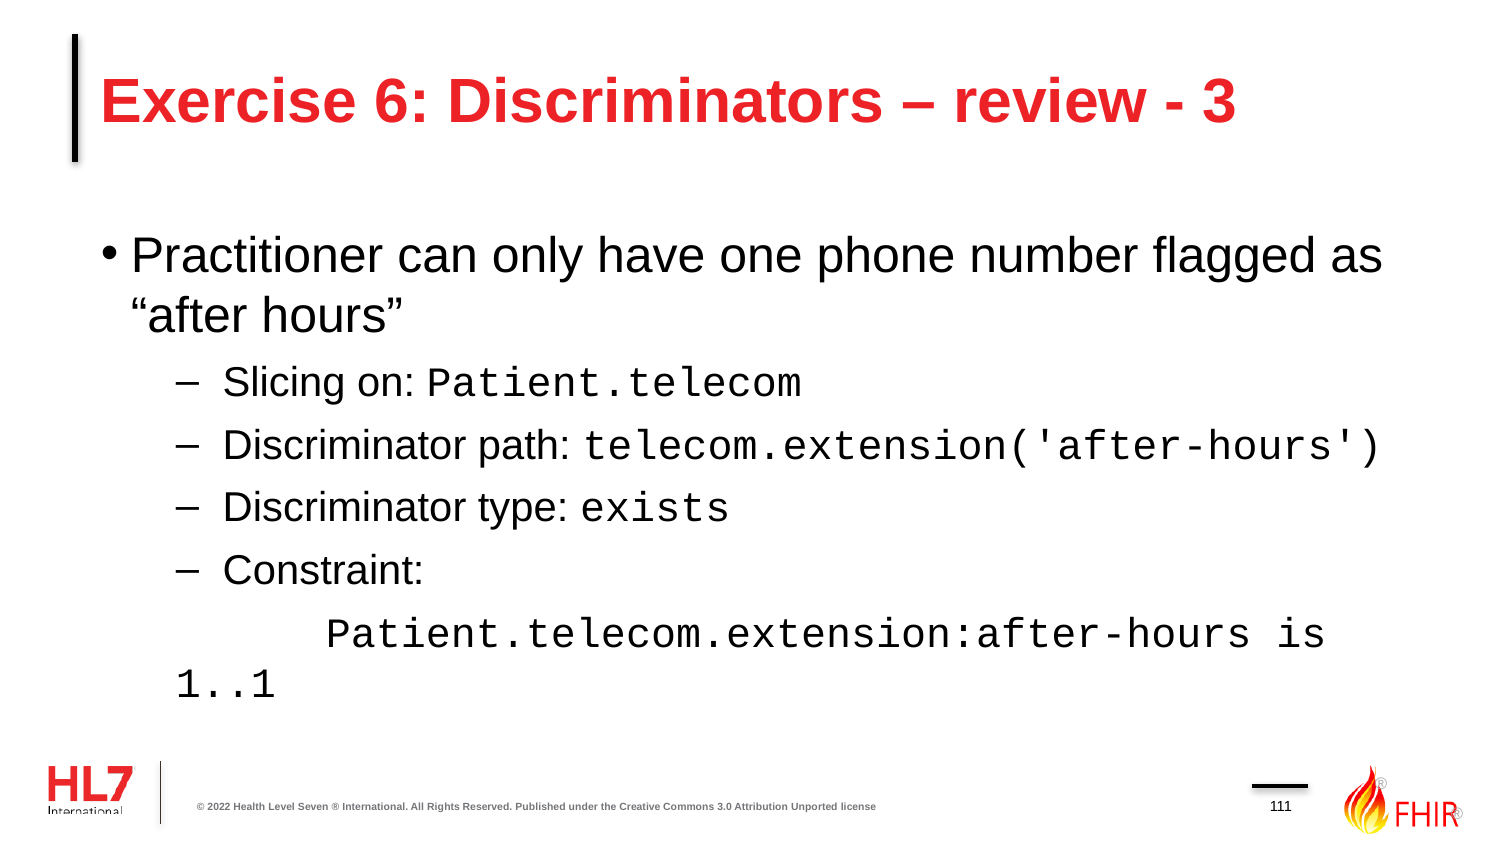

# Exercise 6: Discriminators – review - 3
Practitioner can only have one phone number flagged as “after hours”
Slicing on: Patient.telecom
Discriminator path: telecom.extension('after-hours')
Discriminator type: exists
Constraint:
	Patient.telecom.extension:after-hours is 1..1
111
© 2022 Health Level Seven ® International. All Rights Reserved. Published under the Creative Commons 3.0 Attribution Unported license